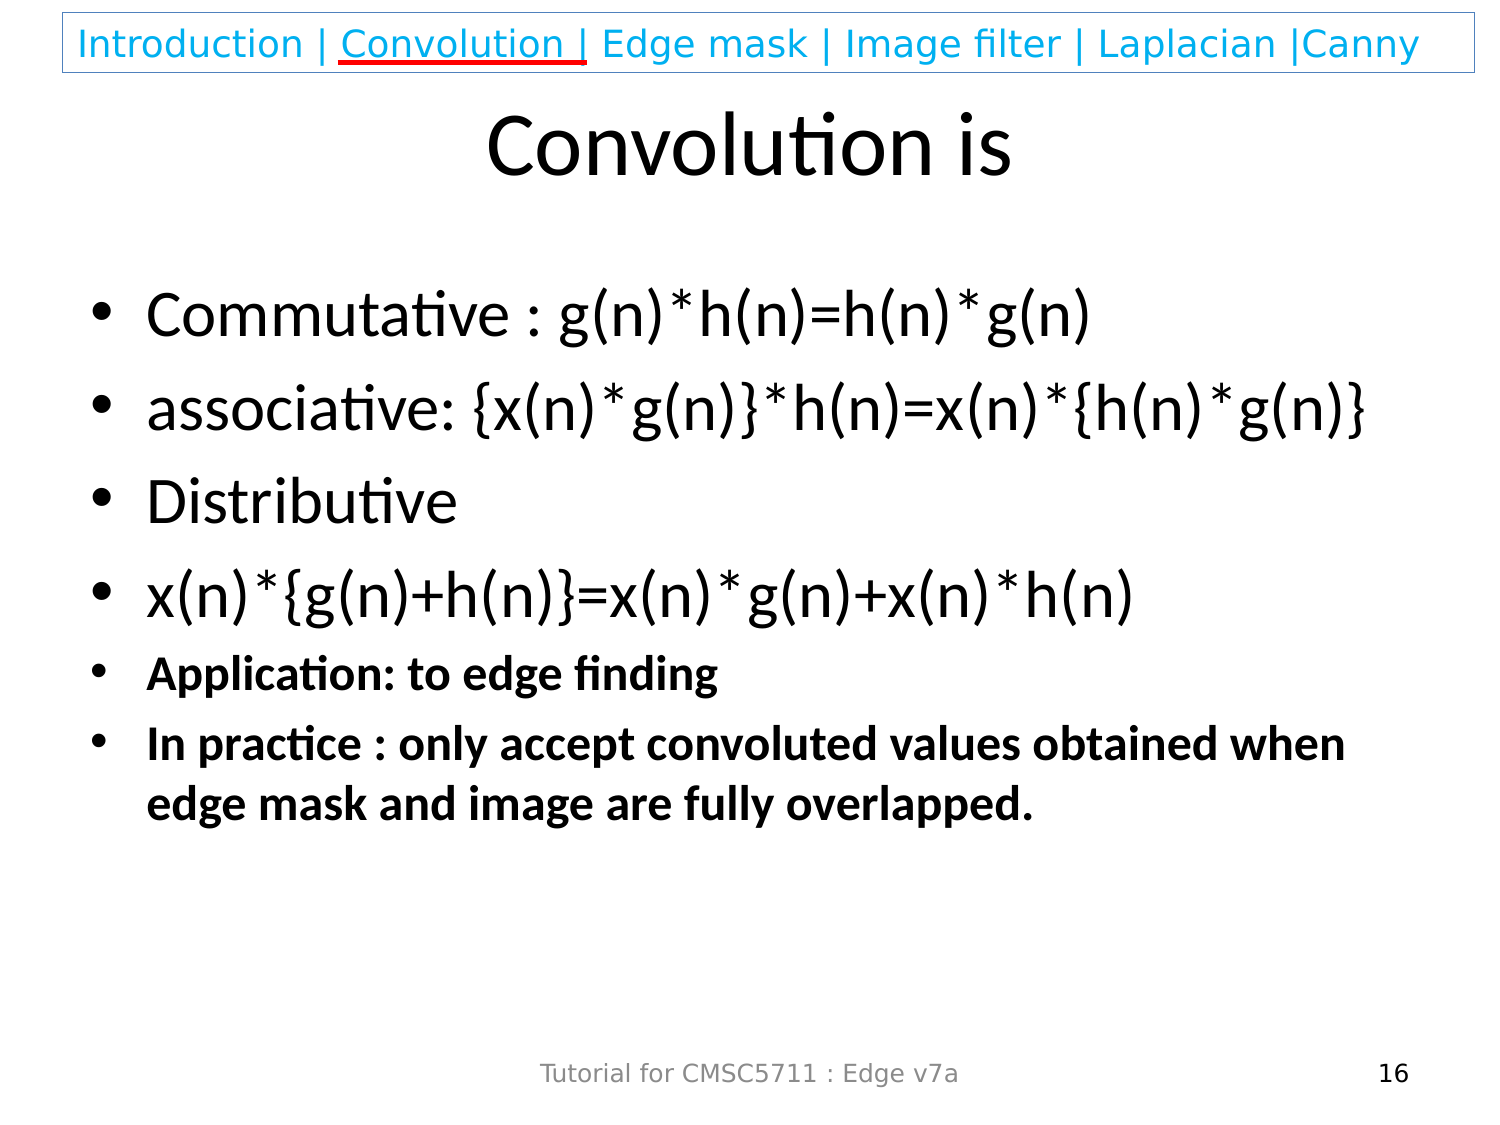

# Convolution is
Commutative : g(n)*h(n)=h(n)*g(n)
associative: {x(n)*g(n)}*h(n)=x(n)*{h(n)*g(n)}
Distributive
x(n)*{g(n)+h(n)}=x(n)*g(n)+x(n)*h(n)
Application: to edge finding
In practice : only accept convoluted values obtained when edge mask and image are fully overlapped.
Tutorial for CMSC5711 : Edge v7a
16